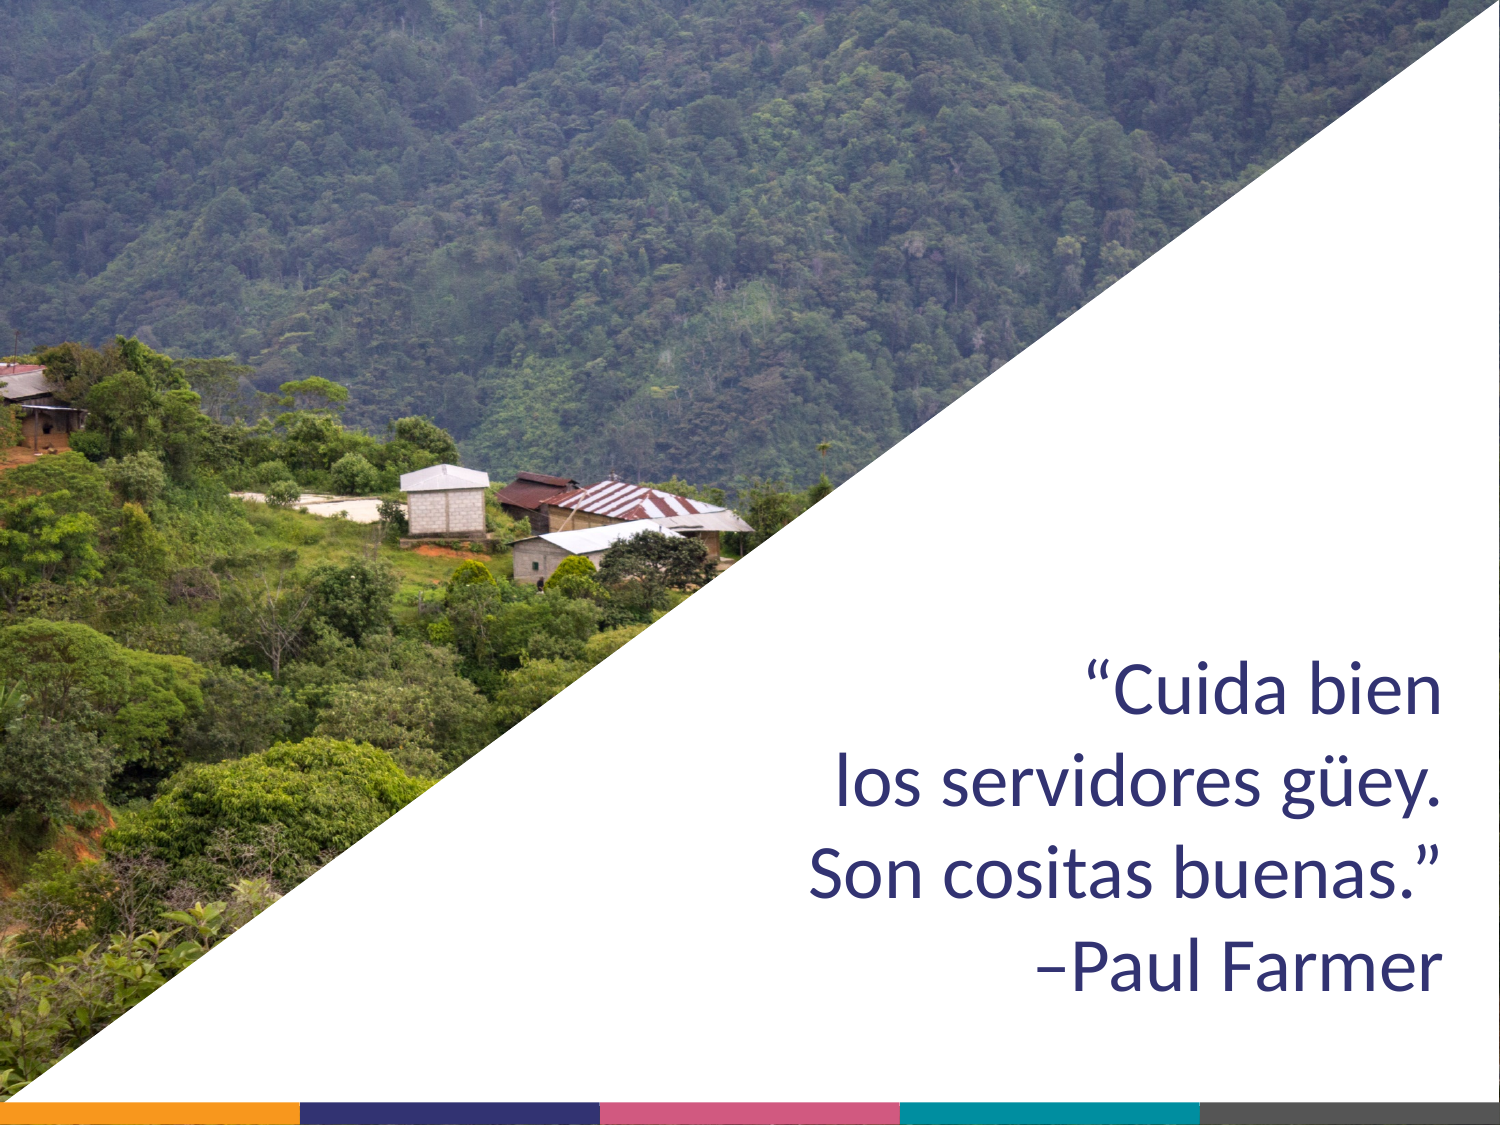

“Cuida bien
los servidores güey.
Son cositas buenas.”
 –Paul Farmer